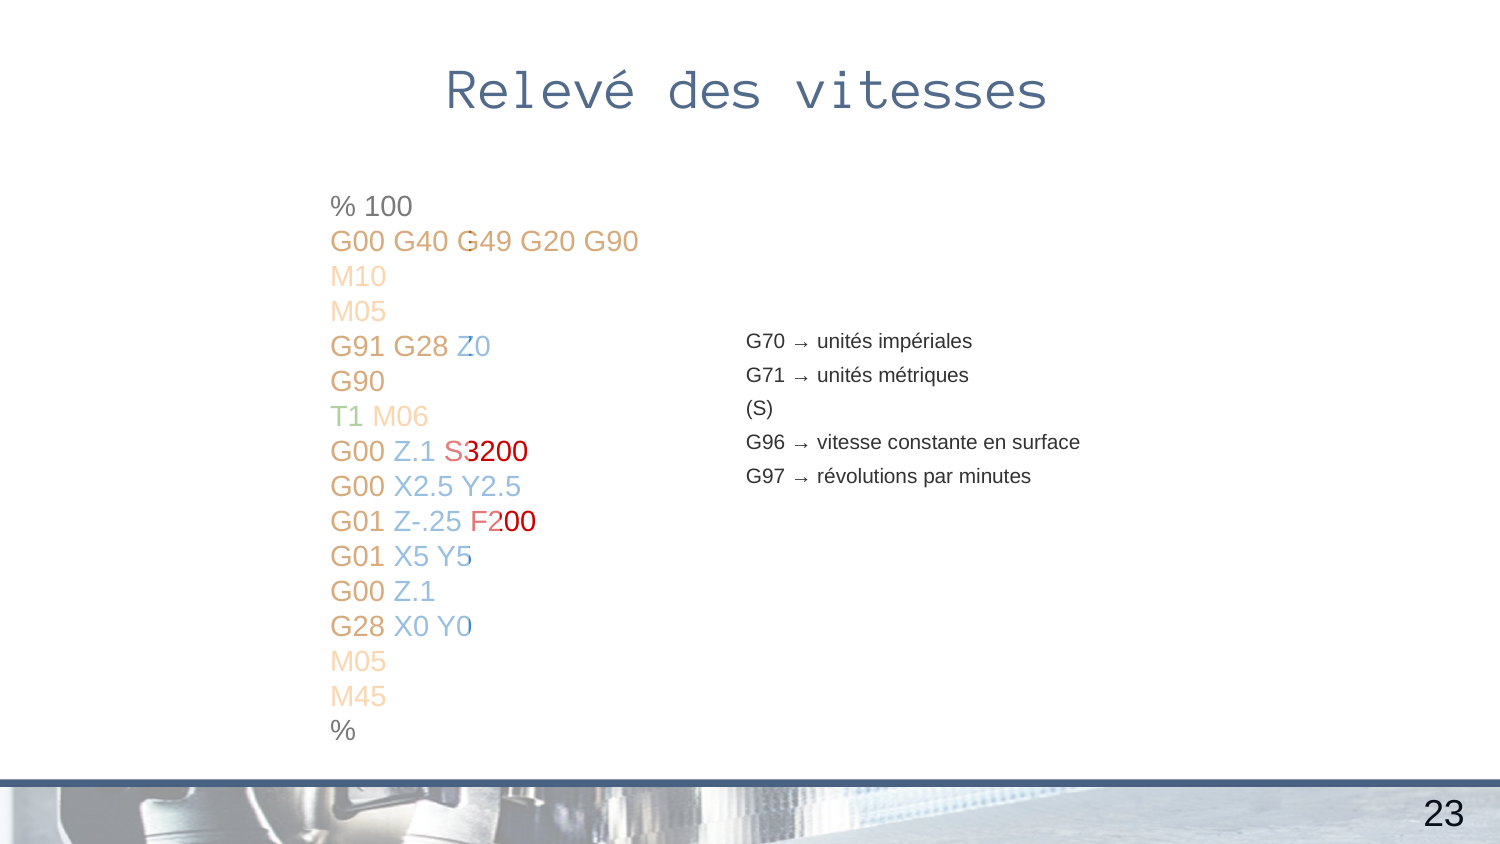

Relevé des vitesses

G70 → unités impériales
G71 → unités métriques
(S)
G96 → vitesse constante en surface
G97 → révolutions par minutes
% 100
G00 G40 G49 G20 G90
M10
M05
G91 G28 Z0
G90
T1 M06
G00 Z.1 S3200
G00 X2.5 Y2.5
G01 Z-.25 F200
G01 X5 Y5
G00 Z.1
G28 X0 Y0
M05
M45
%

23